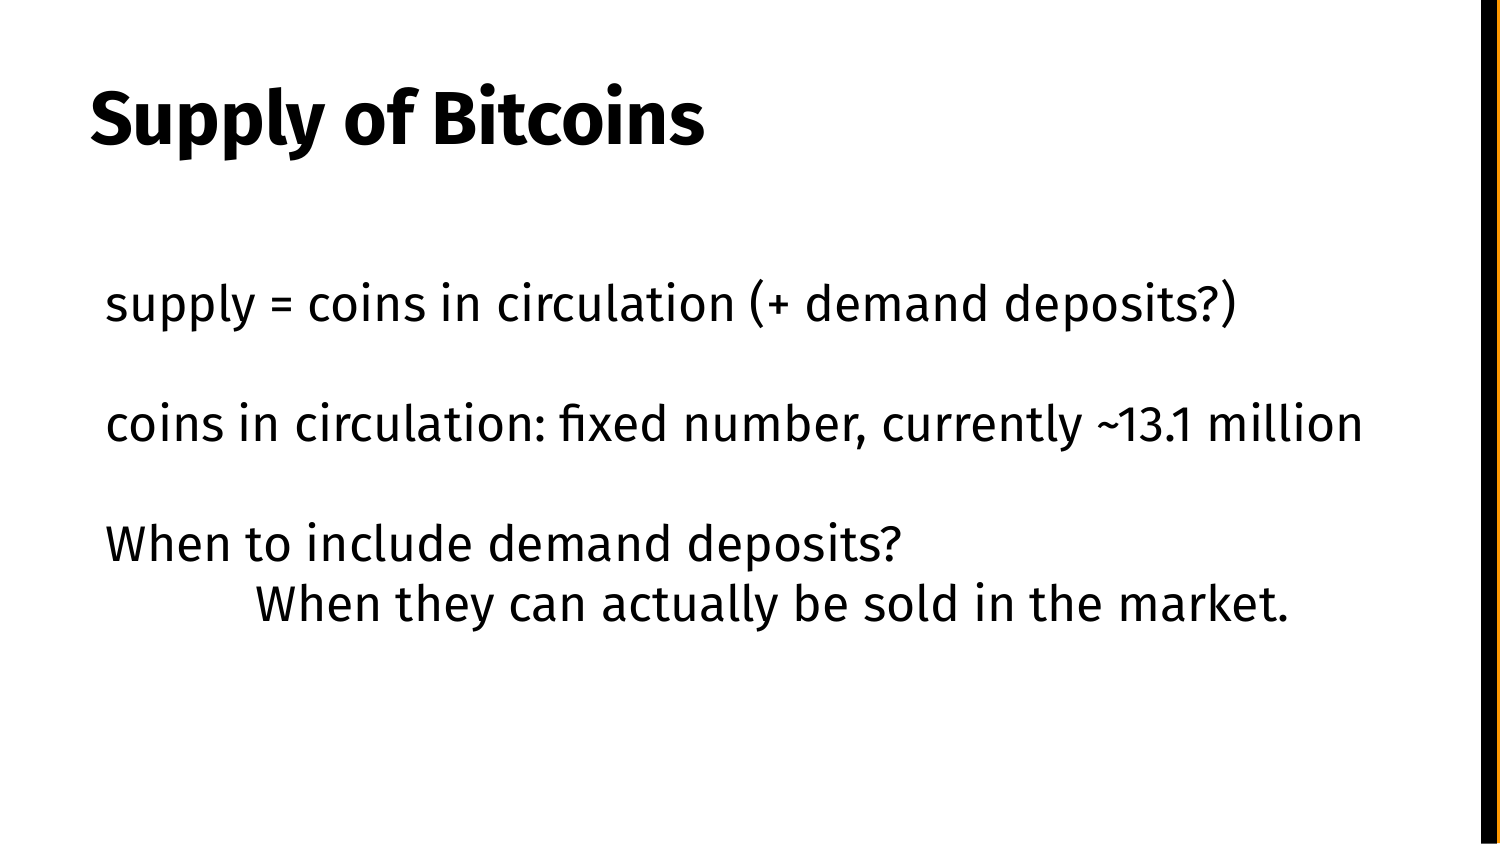

# Supply of Bitcoins

supply = coins in circulation (+ demand deposits?)

coins in circulation: fixed number, currently ~13.1 million

When to include demand deposits?
	When they can actually be sold in the market.